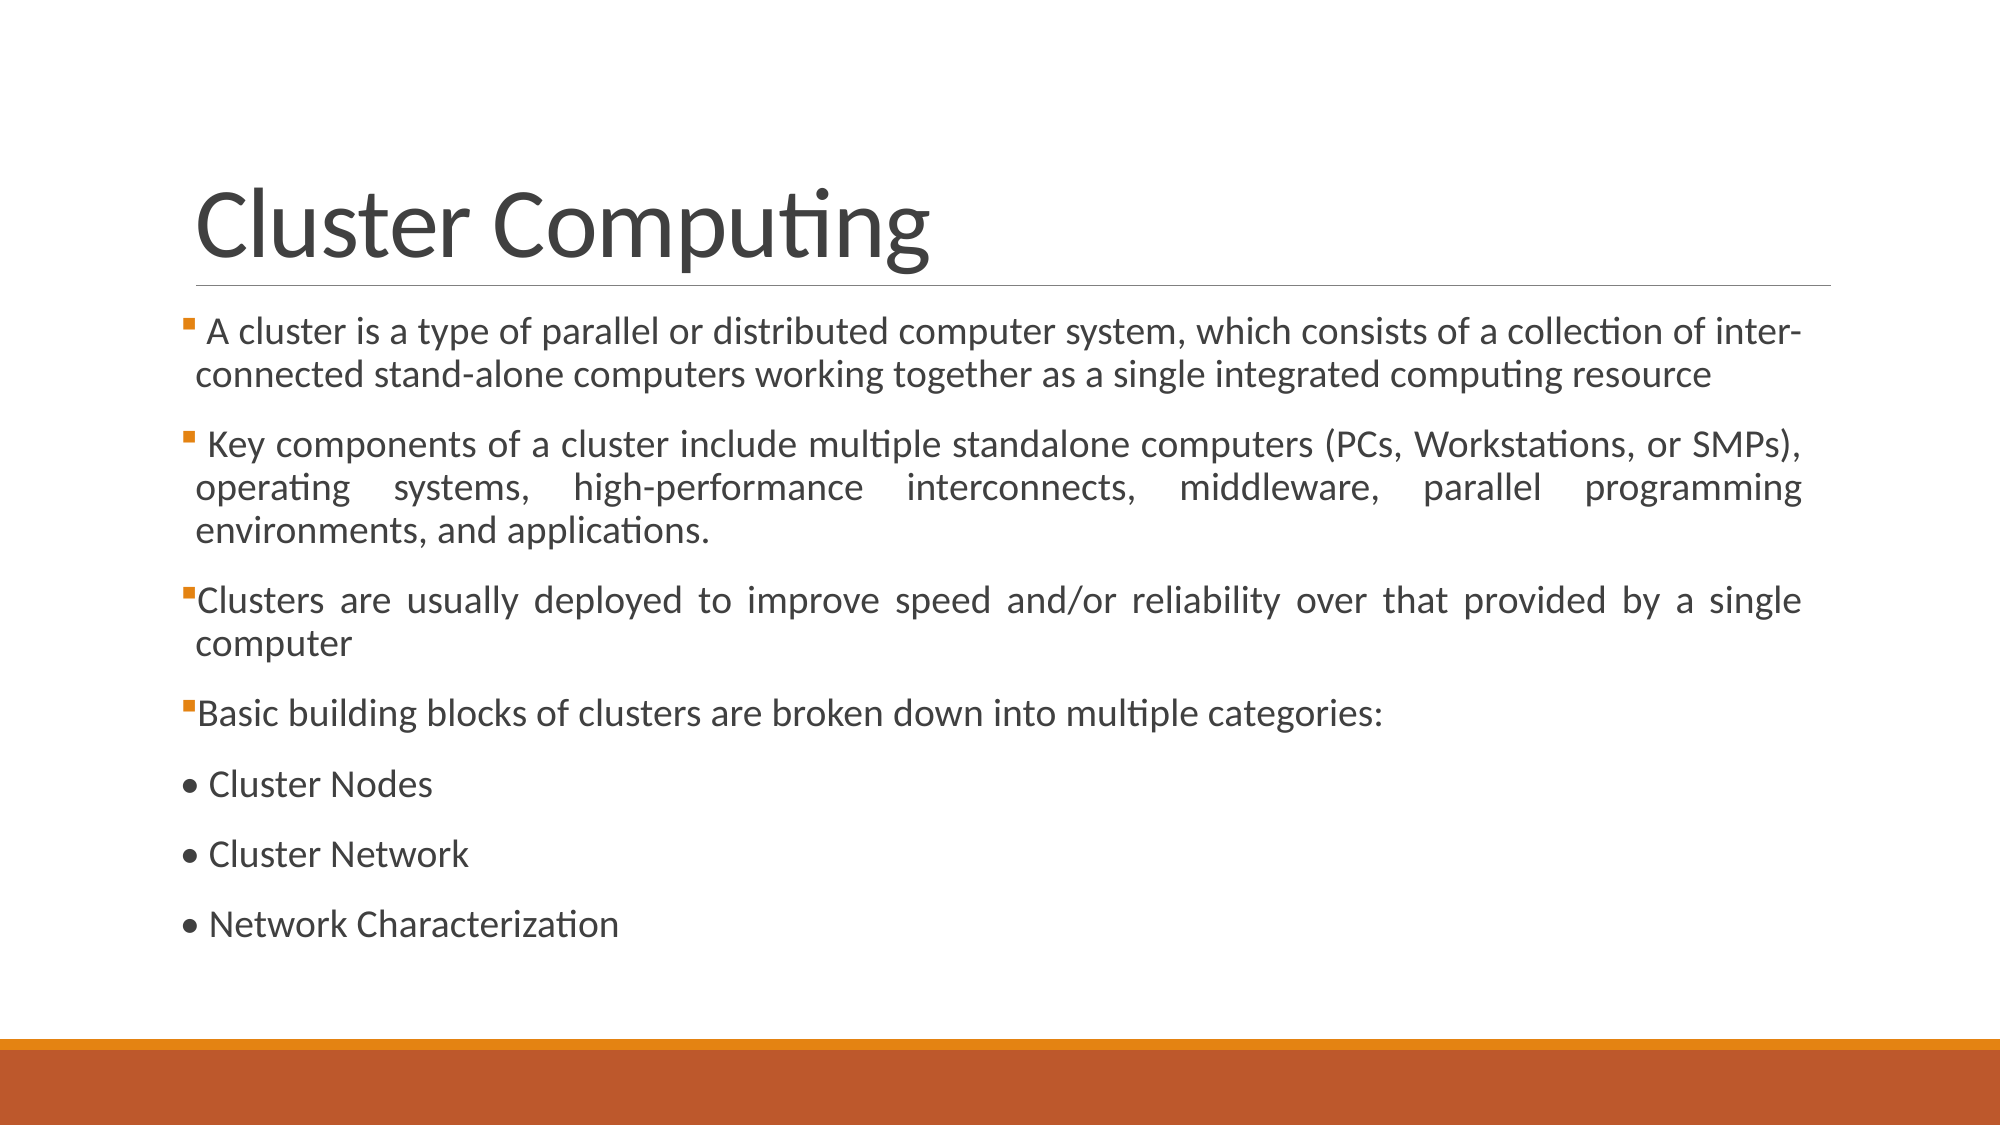

# Cluster Computing
 A cluster is a type of parallel or distributed computer system, which consists of a collection of inter-connected stand-alone computers working together as a single integrated computing resource
 Key components of a cluster include multiple standalone computers (PCs, Workstations, or SMPs), operating systems, high-performance interconnects, middleware, parallel programming environments, and applications.
Clusters are usually deployed to improve speed and/or reliability over that provided by a single computer
Basic building blocks of clusters are broken down into multiple categories:
• Cluster Nodes
• Cluster Network
• Network Characterization